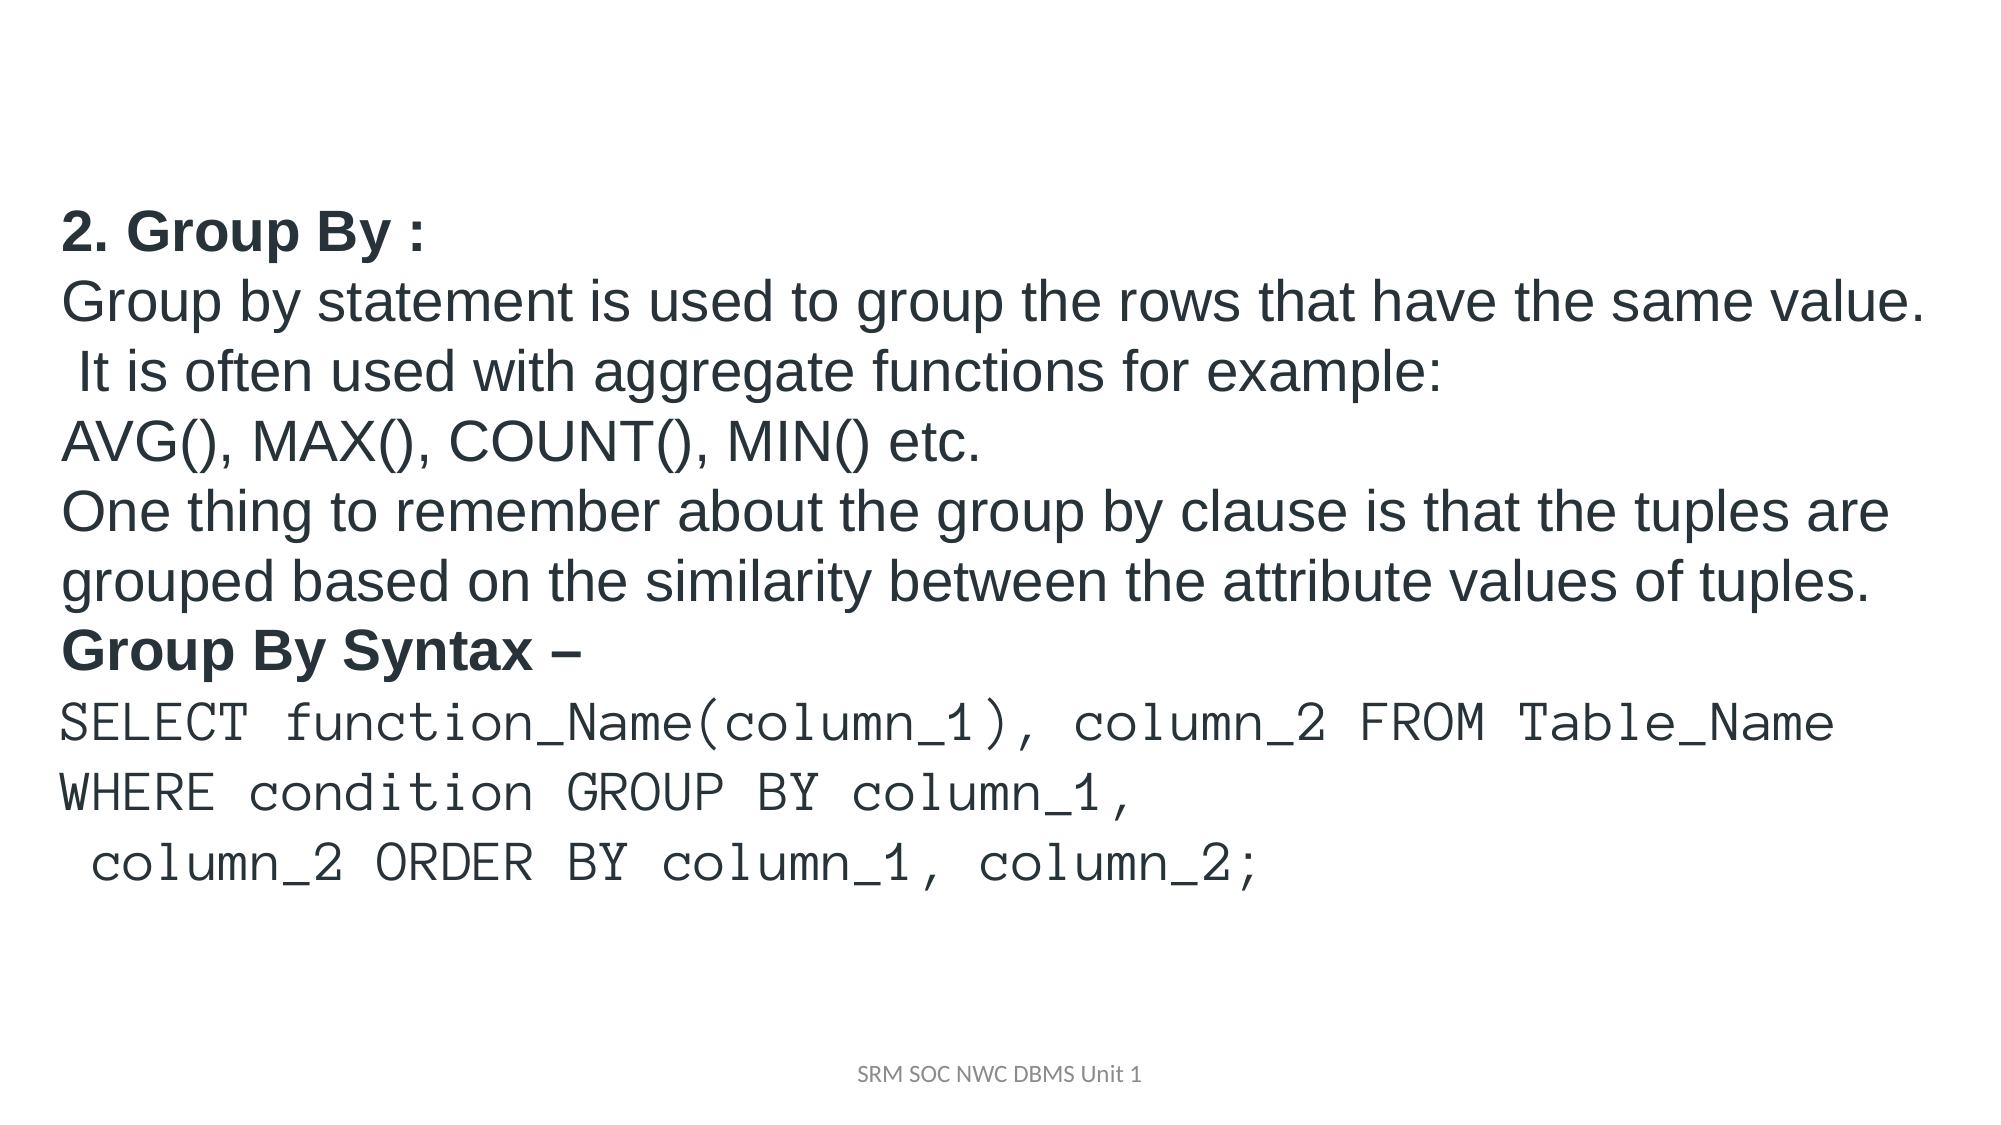

#
2. Group By :
Group by statement is used to group the rows that have the same value.
 It is often used with aggregate functions for example:
AVG(), MAX(), COUNT(), MIN() etc.
One thing to remember about the group by clause is that the tuples are
grouped based on the similarity between the attribute values of tuples.
Group By Syntax –
SELECT function_Name(column_1), column_2 FROM Table_Name
WHERE condition GROUP BY column_1,
 column_2 ORDER BY column_1, column_2;
SRM SOC NWC DBMS Unit 1